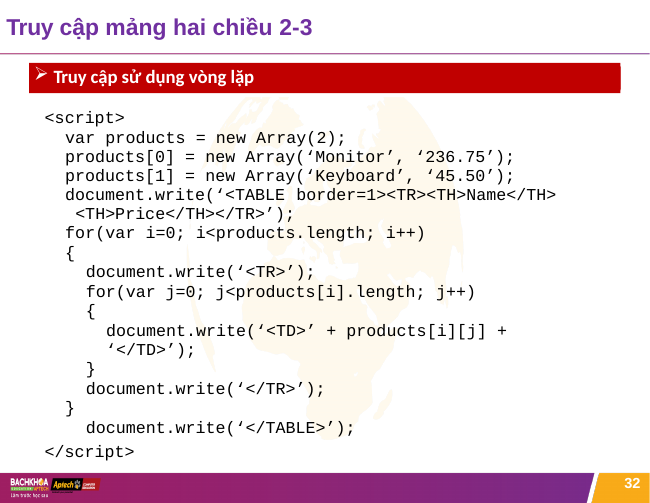

# Truy cập mảng hai chiều 2-3

Truy cập sử dụng vòng lặp

<script>
var products = new Array(2);
products[0] = new Array(‘Monitor’, ‘236.75’);  products[1] = new Array(‘Keyboard’, ‘45.50’);  document.write(‘<TABLE border=1><TR><TH>Name</TH>
<TH>Price</TH></TR>’);
for(var i=0; i<products.length; i++)
{
document.write(‘<TR>’);
for(var j=0; j<products[i].length; j++)
{
document.write(‘<TD>’ + products[i][j] + ‘</TD>’);
}
document.write(‘</TR>’);
}
document.write(‘</TABLE>’);
</script>
32